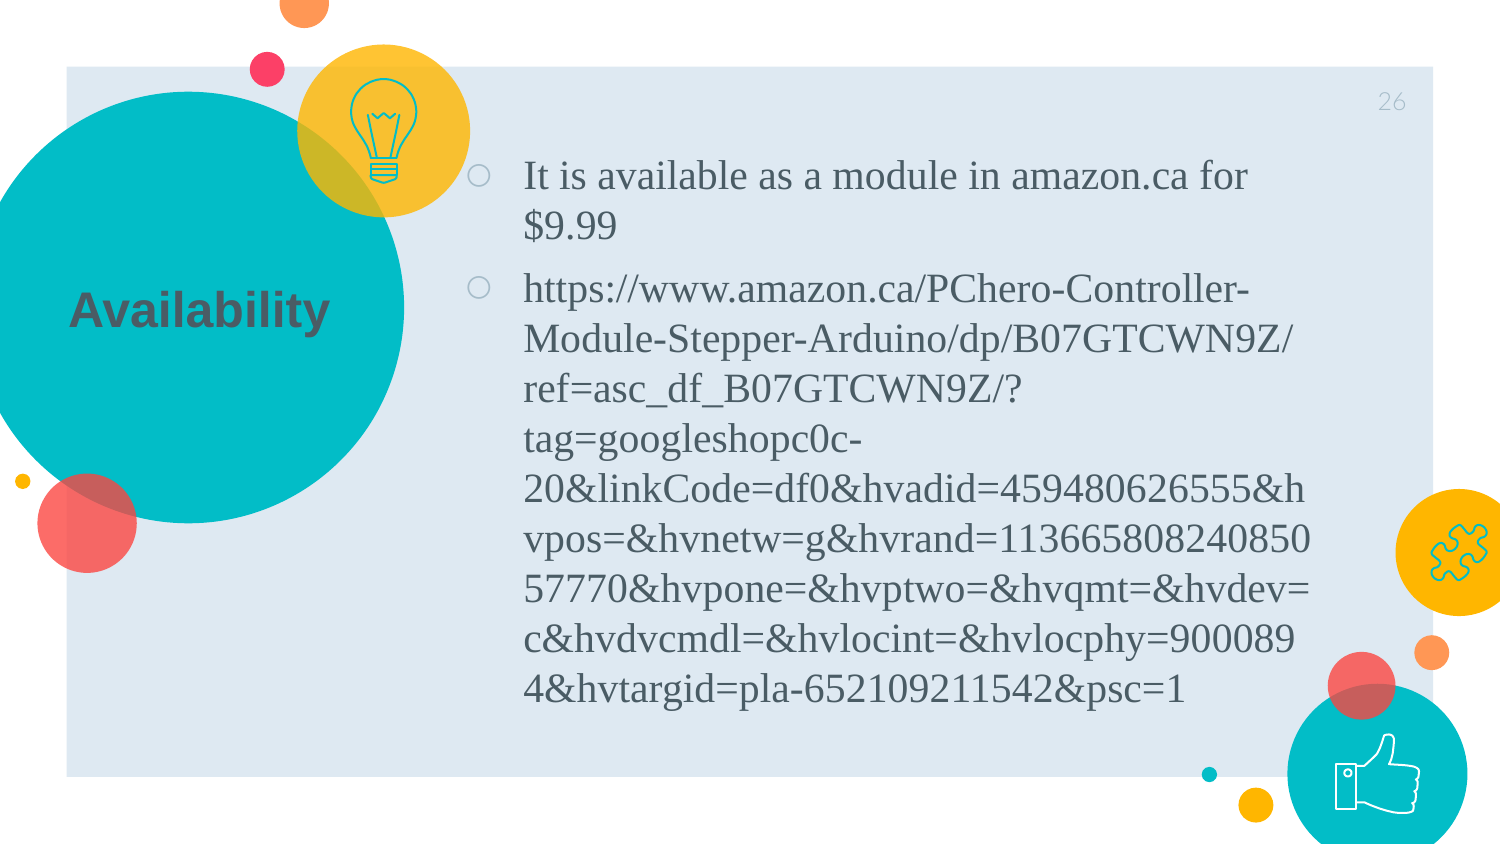

26
# Availability
It is available as a module in amazon.ca for $9.99
https://www.amazon.ca/PChero-Controller-Module-Stepper-Arduino/dp/B07GTCWN9Z/ref=asc_df_B07GTCWN9Z/?tag=googleshopc0c-20&linkCode=df0&hvadid=459480626555&hvpos=&hvnetw=g&hvrand=11366580824085057770&hvpone=&hvptwo=&hvqmt=&hvdev=c&hvdvcmdl=&hvlocint=&hvlocphy=9000894&hvtargid=pla-652109211542&psc=1